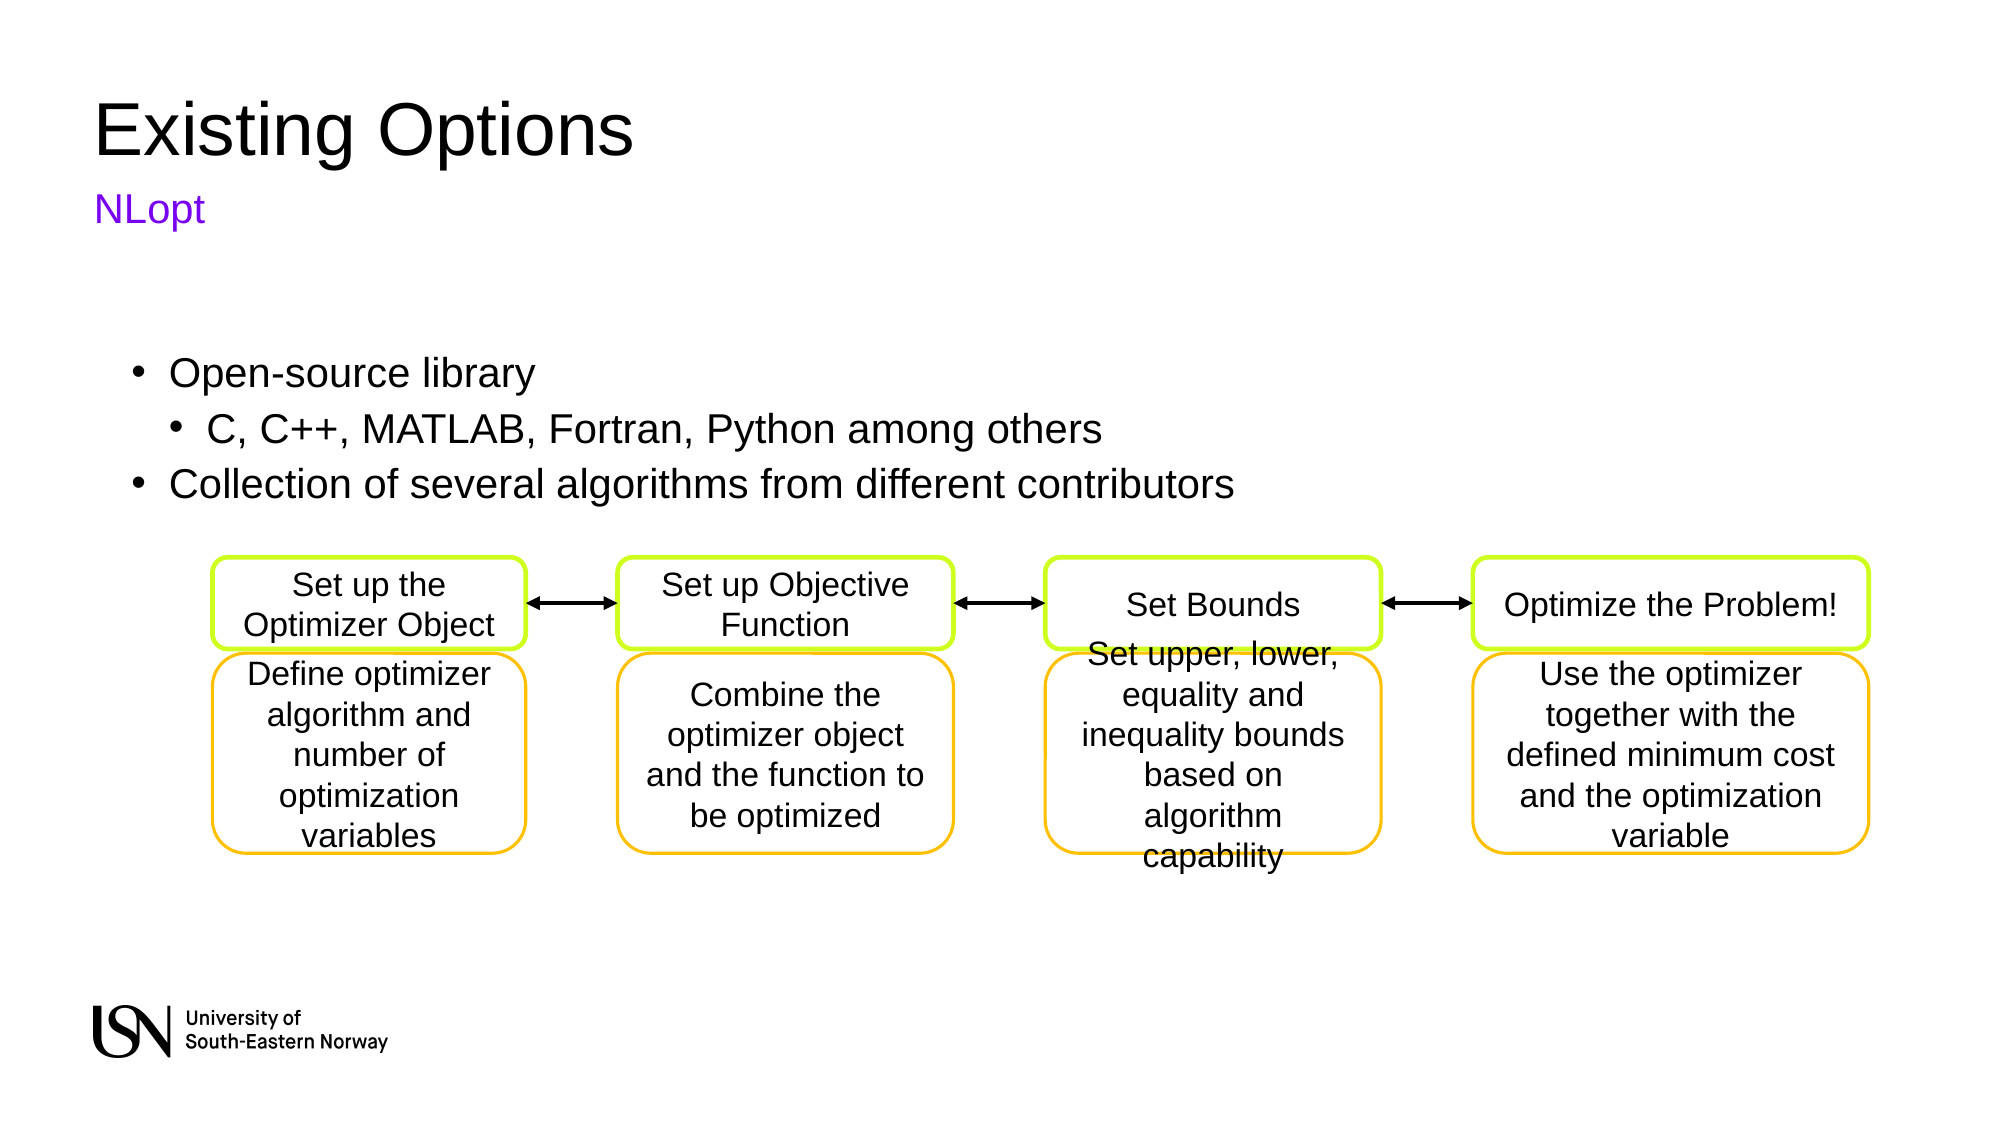

# Existing Options
NLopt
Open-source library
C, C++, MATLAB, Fortran, Python among others
Collection of several algorithms from different contributors

Set up Objective Function
Set Bounds
Set up the Optimizer Object
Optimize the Problem!
Define optimizer algorithm and number of optimization variables
Combine the optimizer object and the function to be optimized
Set upper, lower, equality and inequality bounds based on algorithm capability
Use the optimizer together with the defined minimum cost and the optimization variable